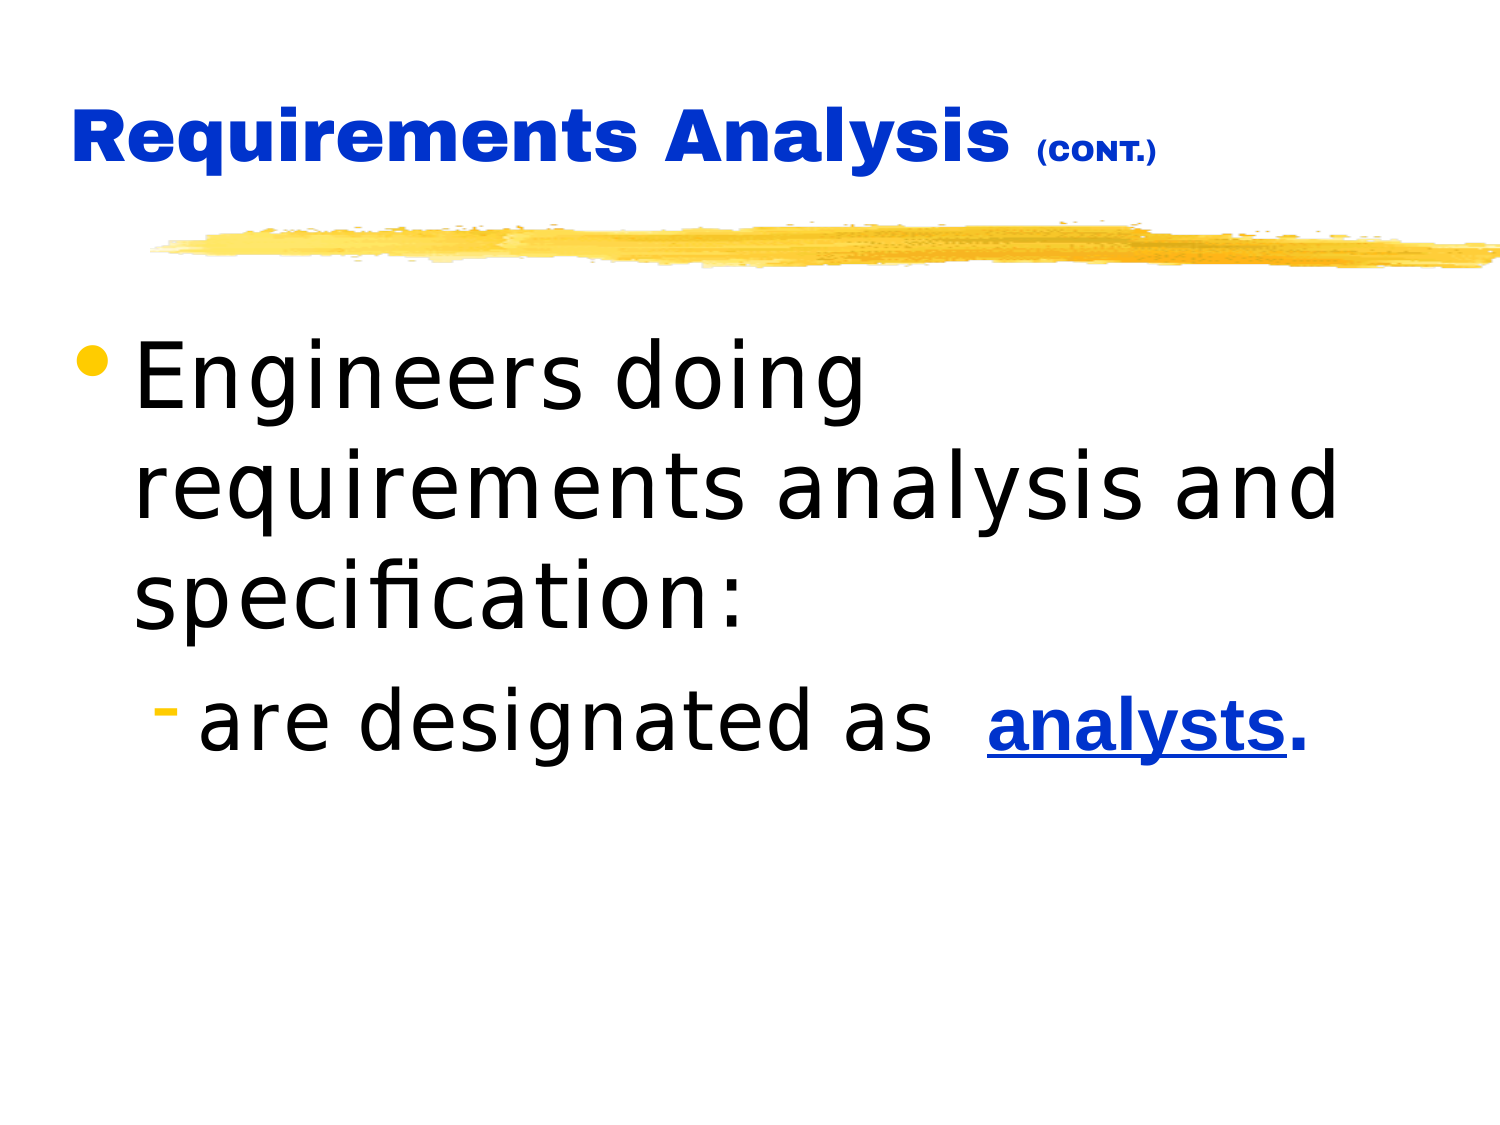

# Requirements Analysis (CONT.)
Engineers doing requirements analysis and specification:
are designated as  analysts.
25